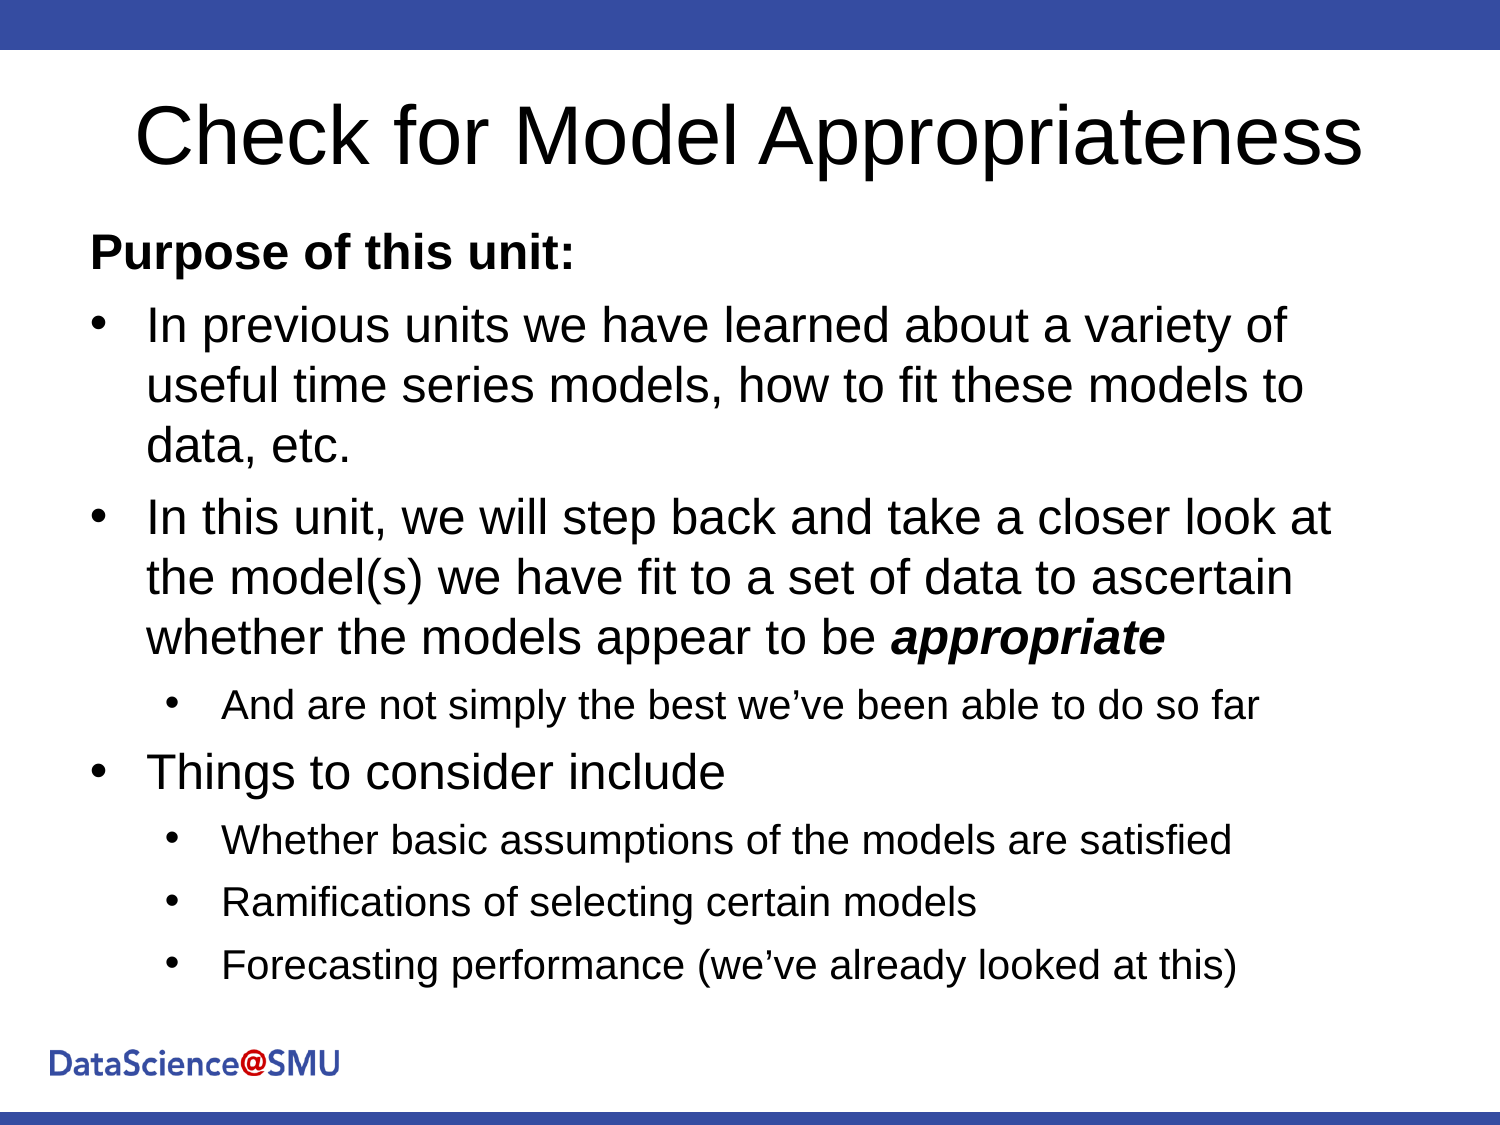

# Check for Model Appropriateness
Purpose of this unit:
In previous units we have learned about a variety of useful time series models, how to fit these models to data, etc.
In this unit, we will step back and take a closer look at the model(s) we have fit to a set of data to ascertain whether the models appear to be appropriate
And are not simply the best we’ve been able to do so far
Things to consider include
Whether basic assumptions of the models are satisfied
Ramifications of selecting certain models
Forecasting performance (we’ve already looked at this)